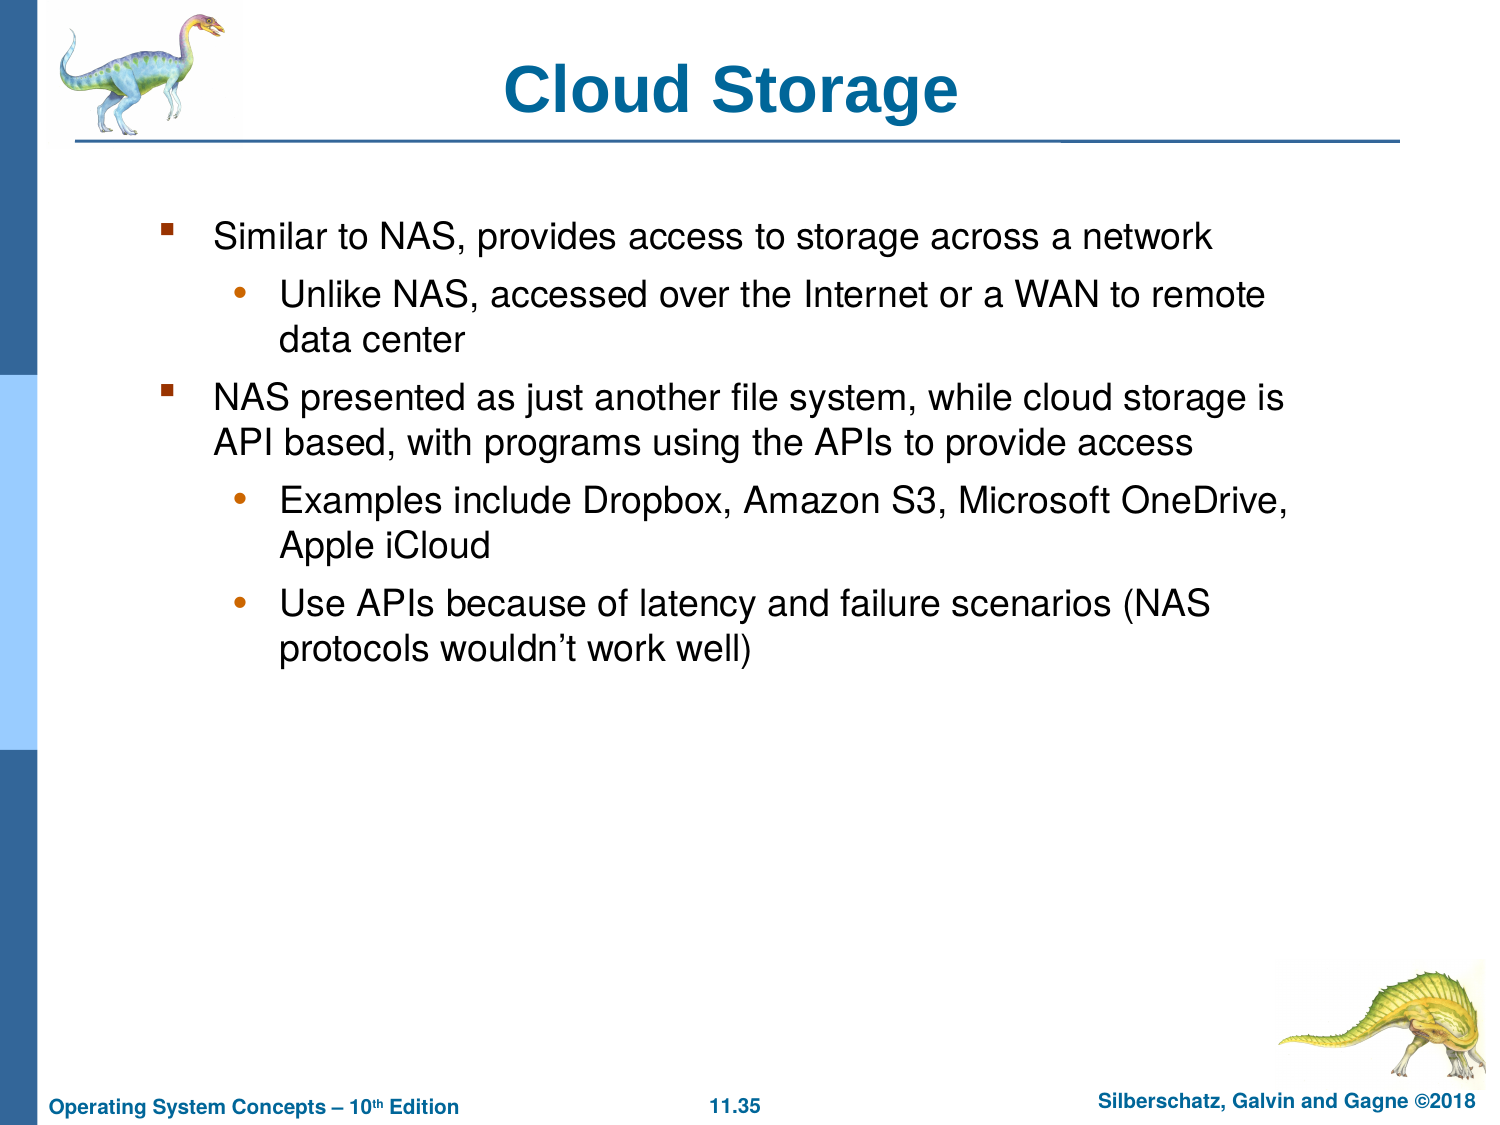

# Cloud Storage
Similar to NAS, provides access to storage across a network
Unlike NAS, accessed over the Internet or a WAN to remote data center
NAS presented as just another file system, while cloud storage is API based, with programs using the APIs to provide access
Examples include Dropbox, Amazon S3, Microsoft OneDrive, Apple iCloud
Use APIs because of latency and failure scenarios (NAS protocols wouldn’t work well)